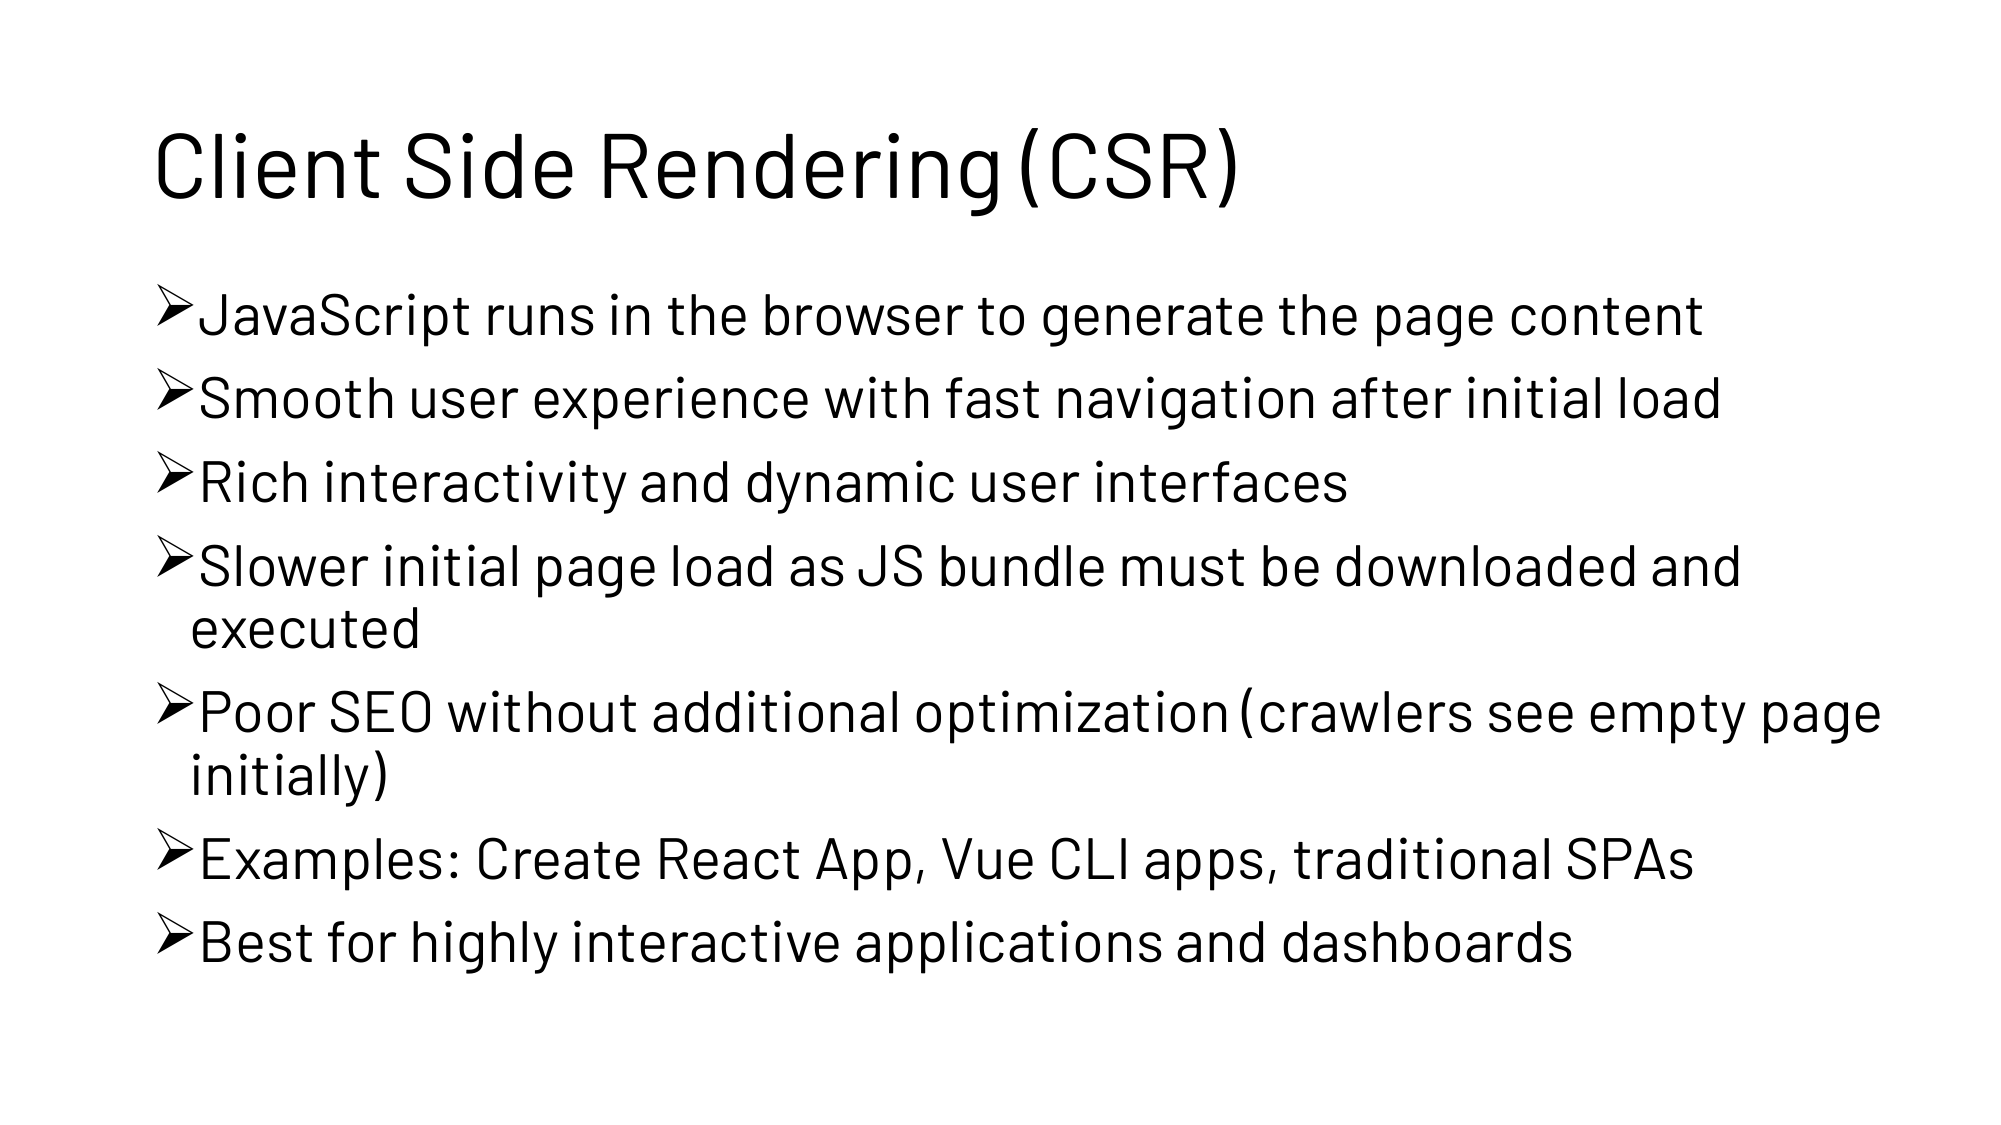

# Client Side Rendering (CSR)
JavaScript runs in the browser to generate the page content
Smooth user experience with fast navigation after initial load
Rich interactivity and dynamic user interfaces
Slower initial page load as JS bundle must be downloaded and executed
Poor SEO without additional optimization (crawlers see empty page initially)
Examples: Create React App, Vue CLI apps, traditional SPAs
Best for highly interactive applications and dashboards